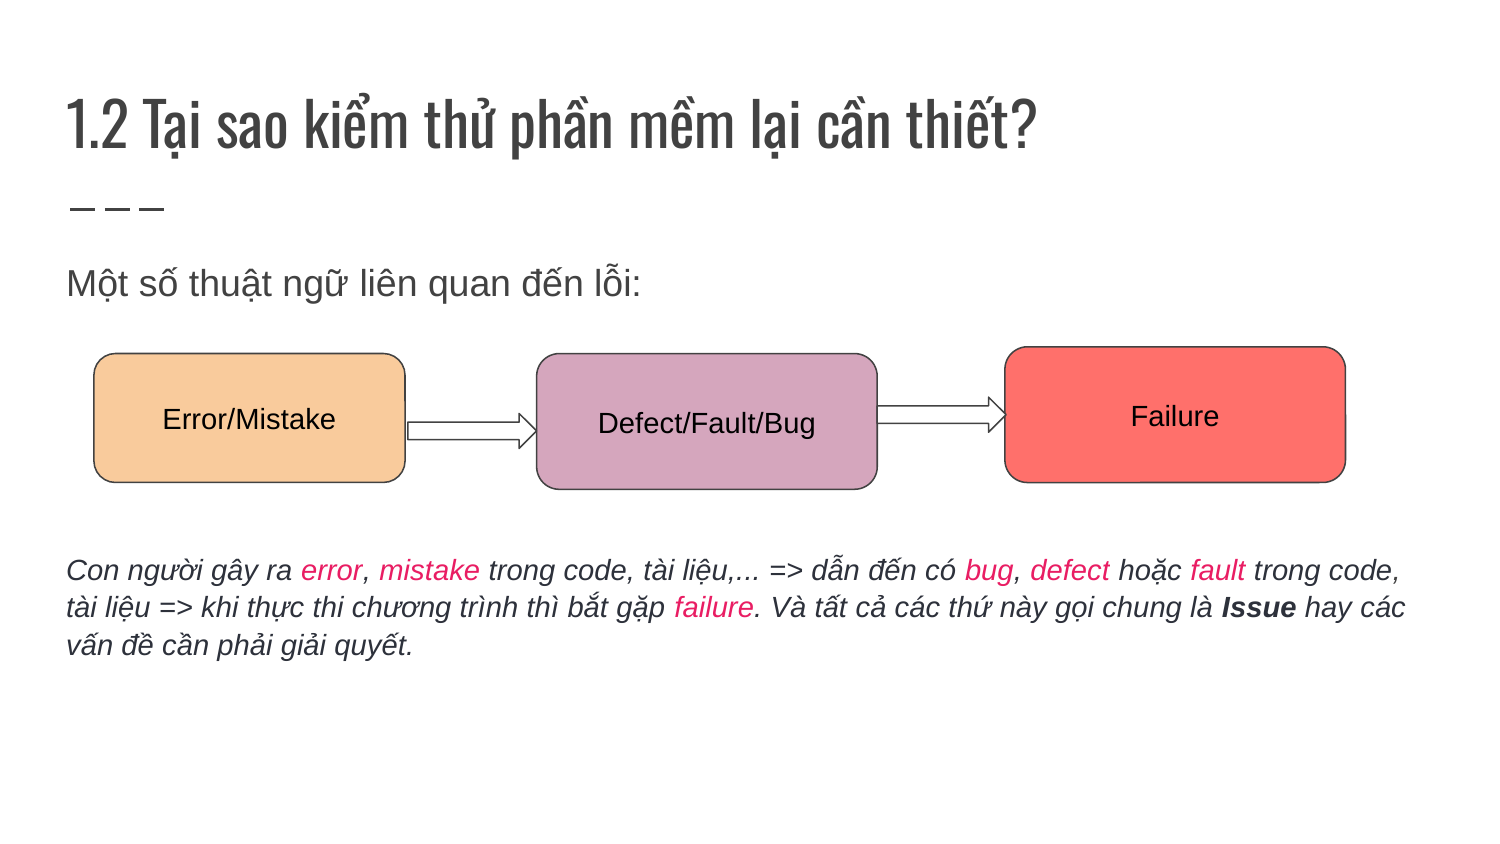

# 1.2 Tại sao kiểm thử phần mềm lại cần thiết?
Một số thuật ngữ liên quan đến lỗi:

Con người gây ra error, mistake trong code, tài liệu,... => dẫn đến có bug, defect hoặc fault trong code, tài liệu => khi thực thi chương trình thì bắt gặp failure. Và tất cả các thứ này gọi chung là Issue hay các vấn đề cần phải giải quyết.
Failure
Error/Mistake
Defect/Fault/Bug